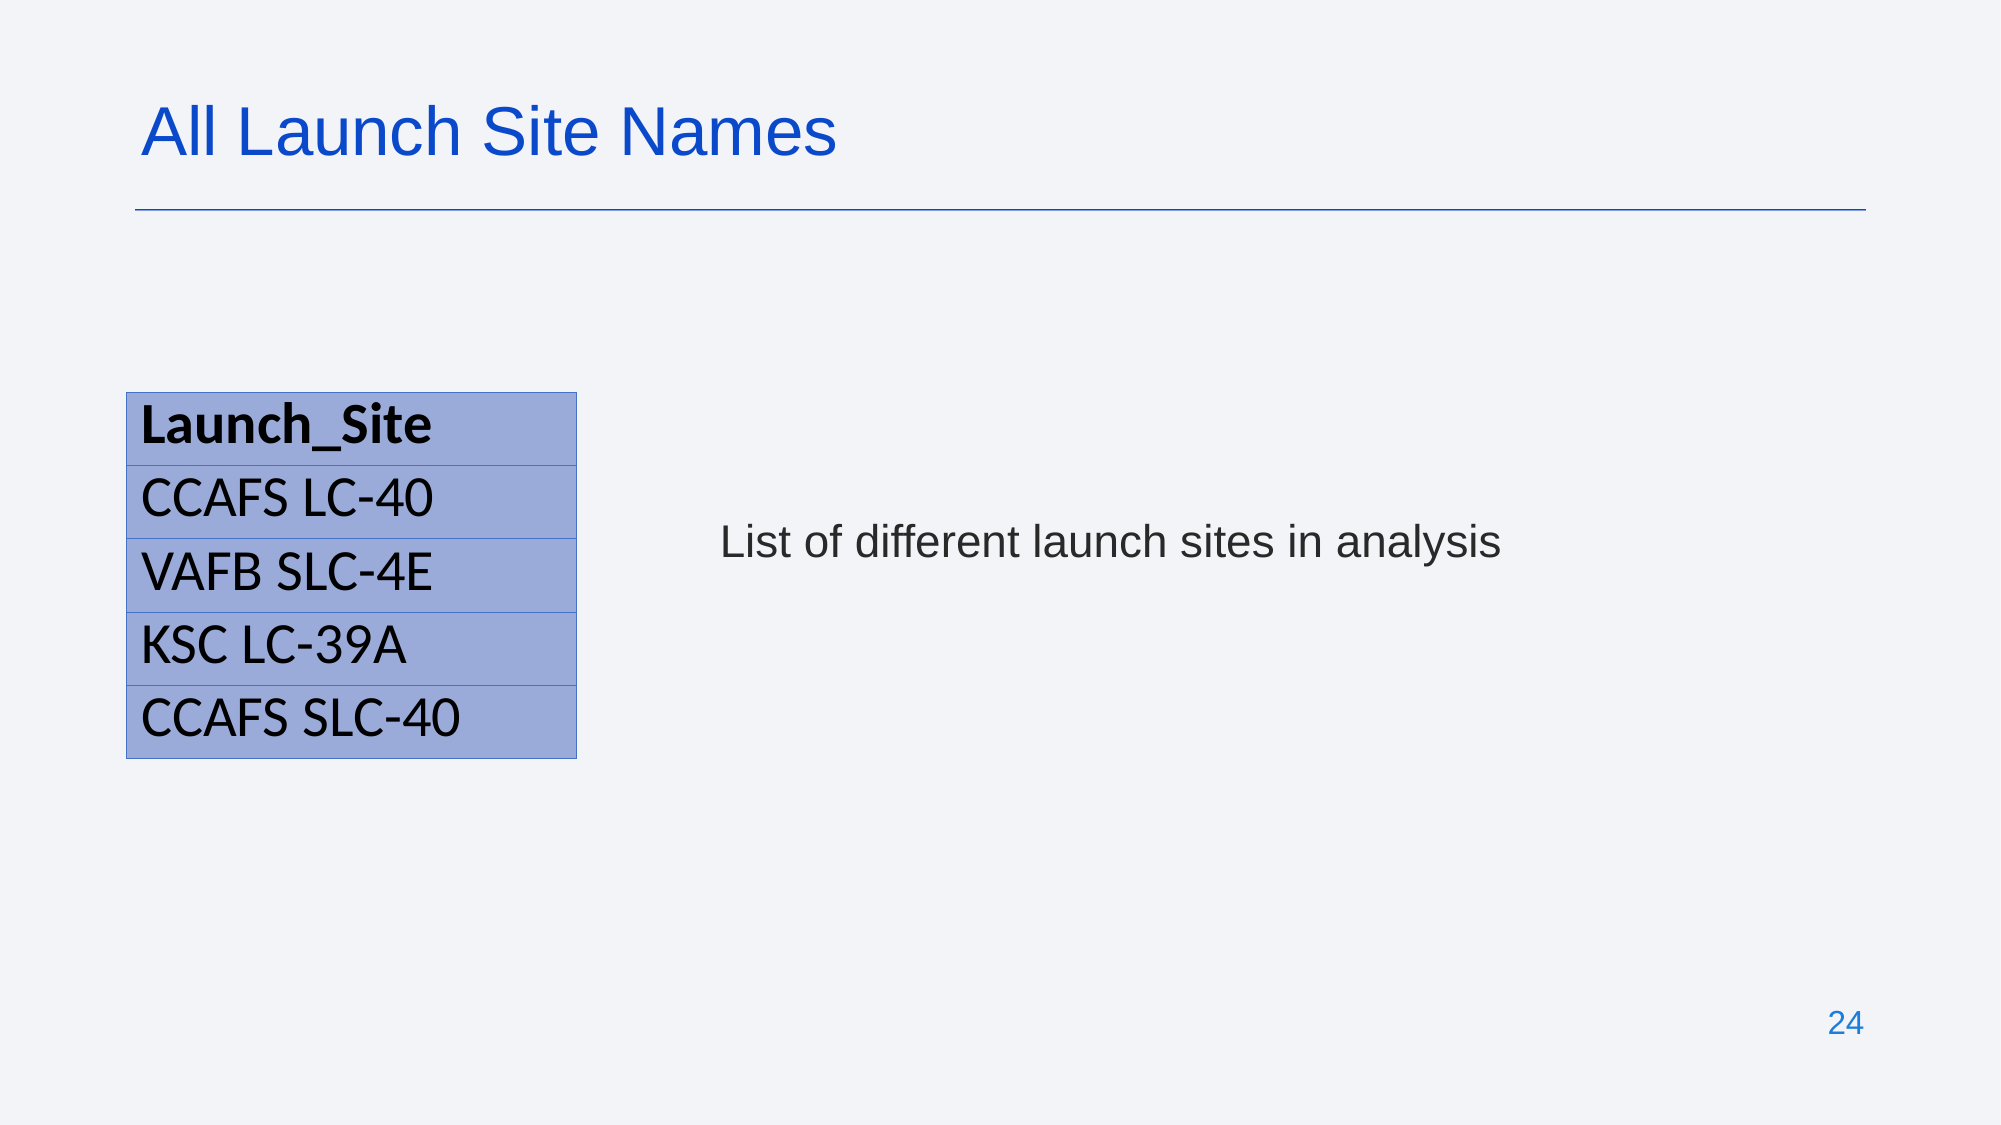

All Launch Site Names
| Launch\_Site |
| --- |
| CCAFS LC-40 |
| VAFB SLC-4E |
| KSC LC-39A |
| CCAFS SLC-40 |
List of different launch sites in analysis
24